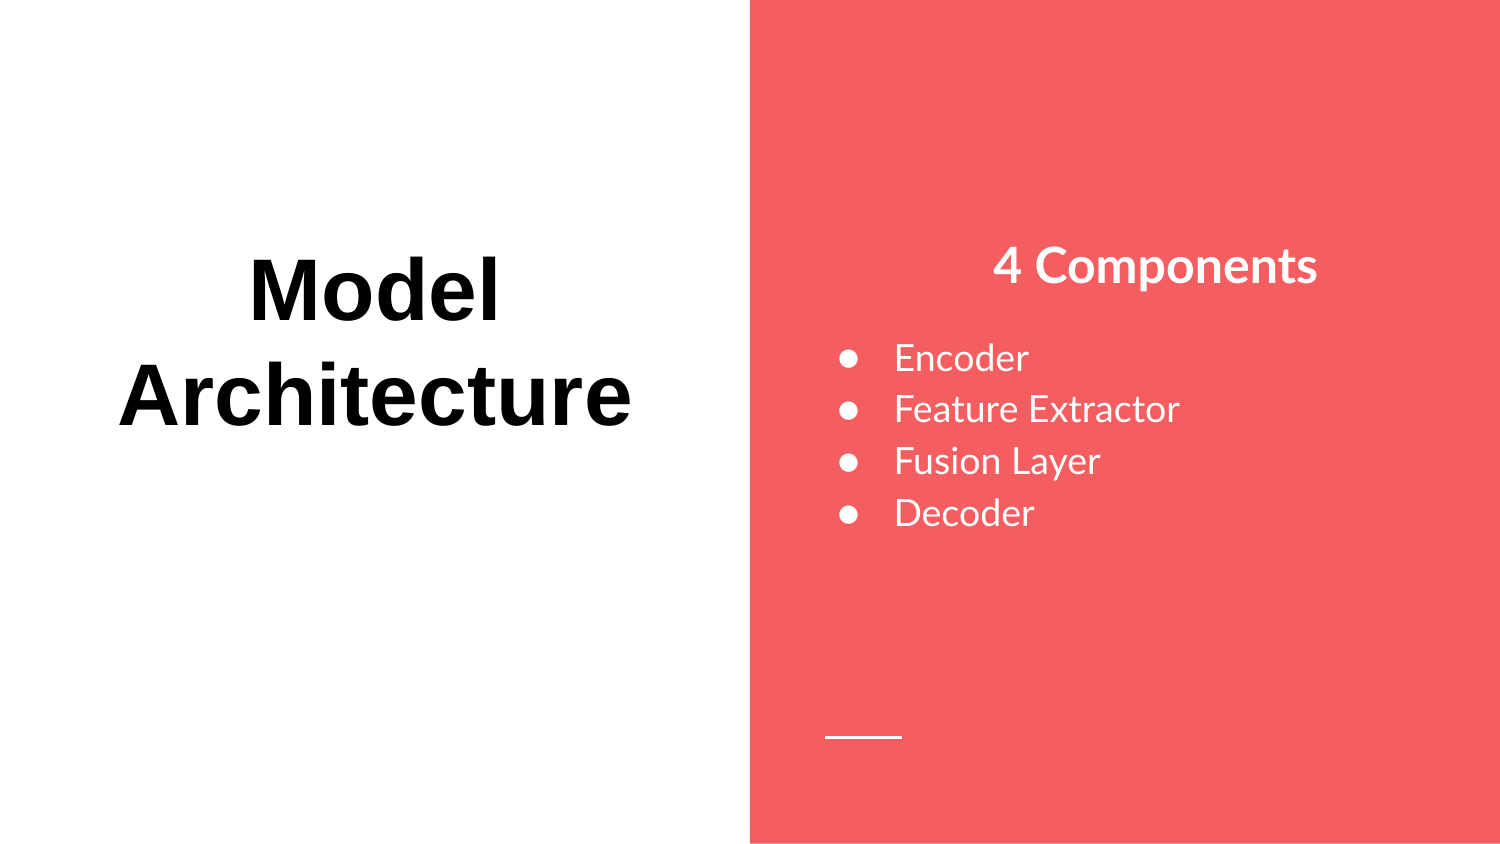

4 Components
Encoder
Feature Extractor
Fusion Layer
Decoder

# Model Architecture